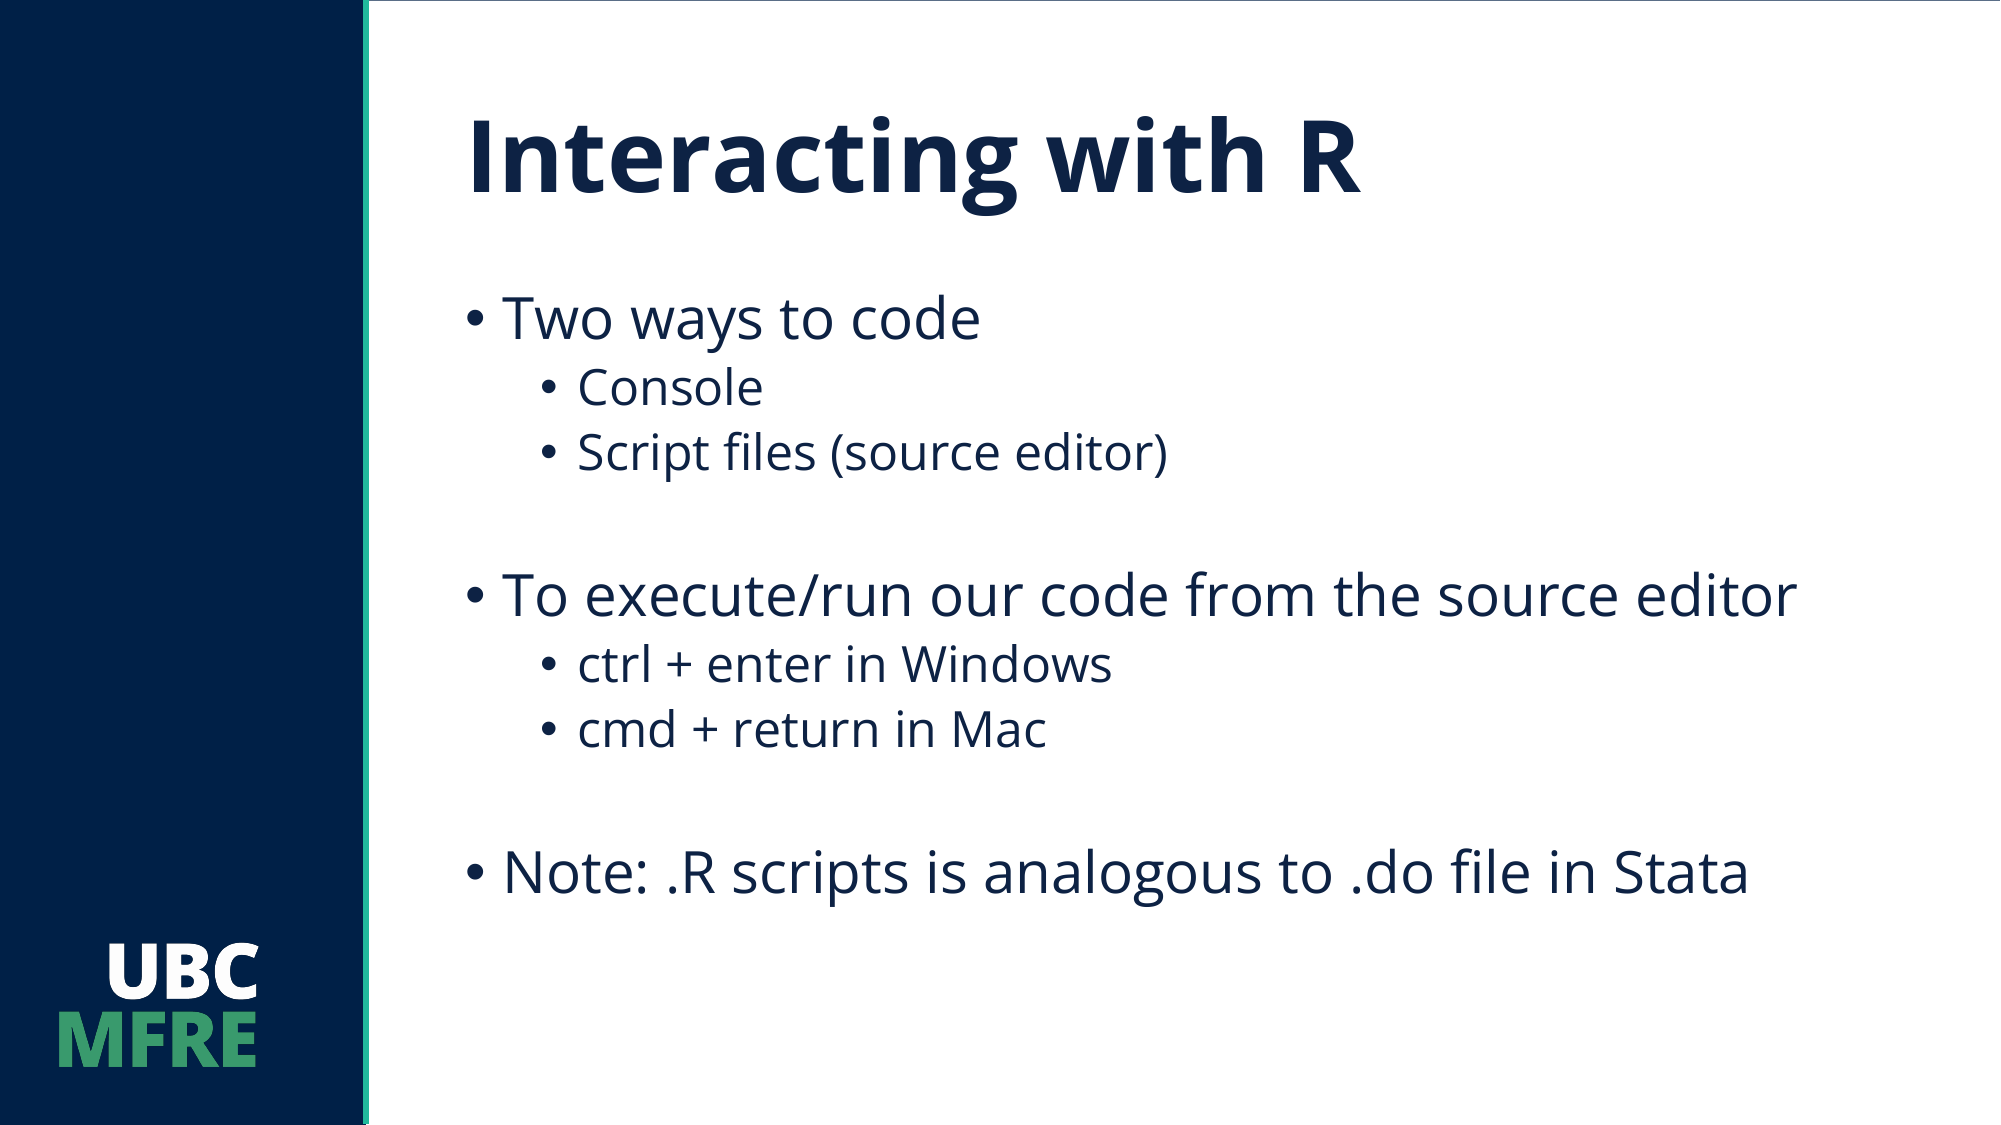

# Interacting with R
Two ways to code
Console
Script files (source editor)

To execute/run our code from the source editor
ctrl + enter in Windows
cmd + return in Mac

Note: .R scripts is analogous to .do file in Stata